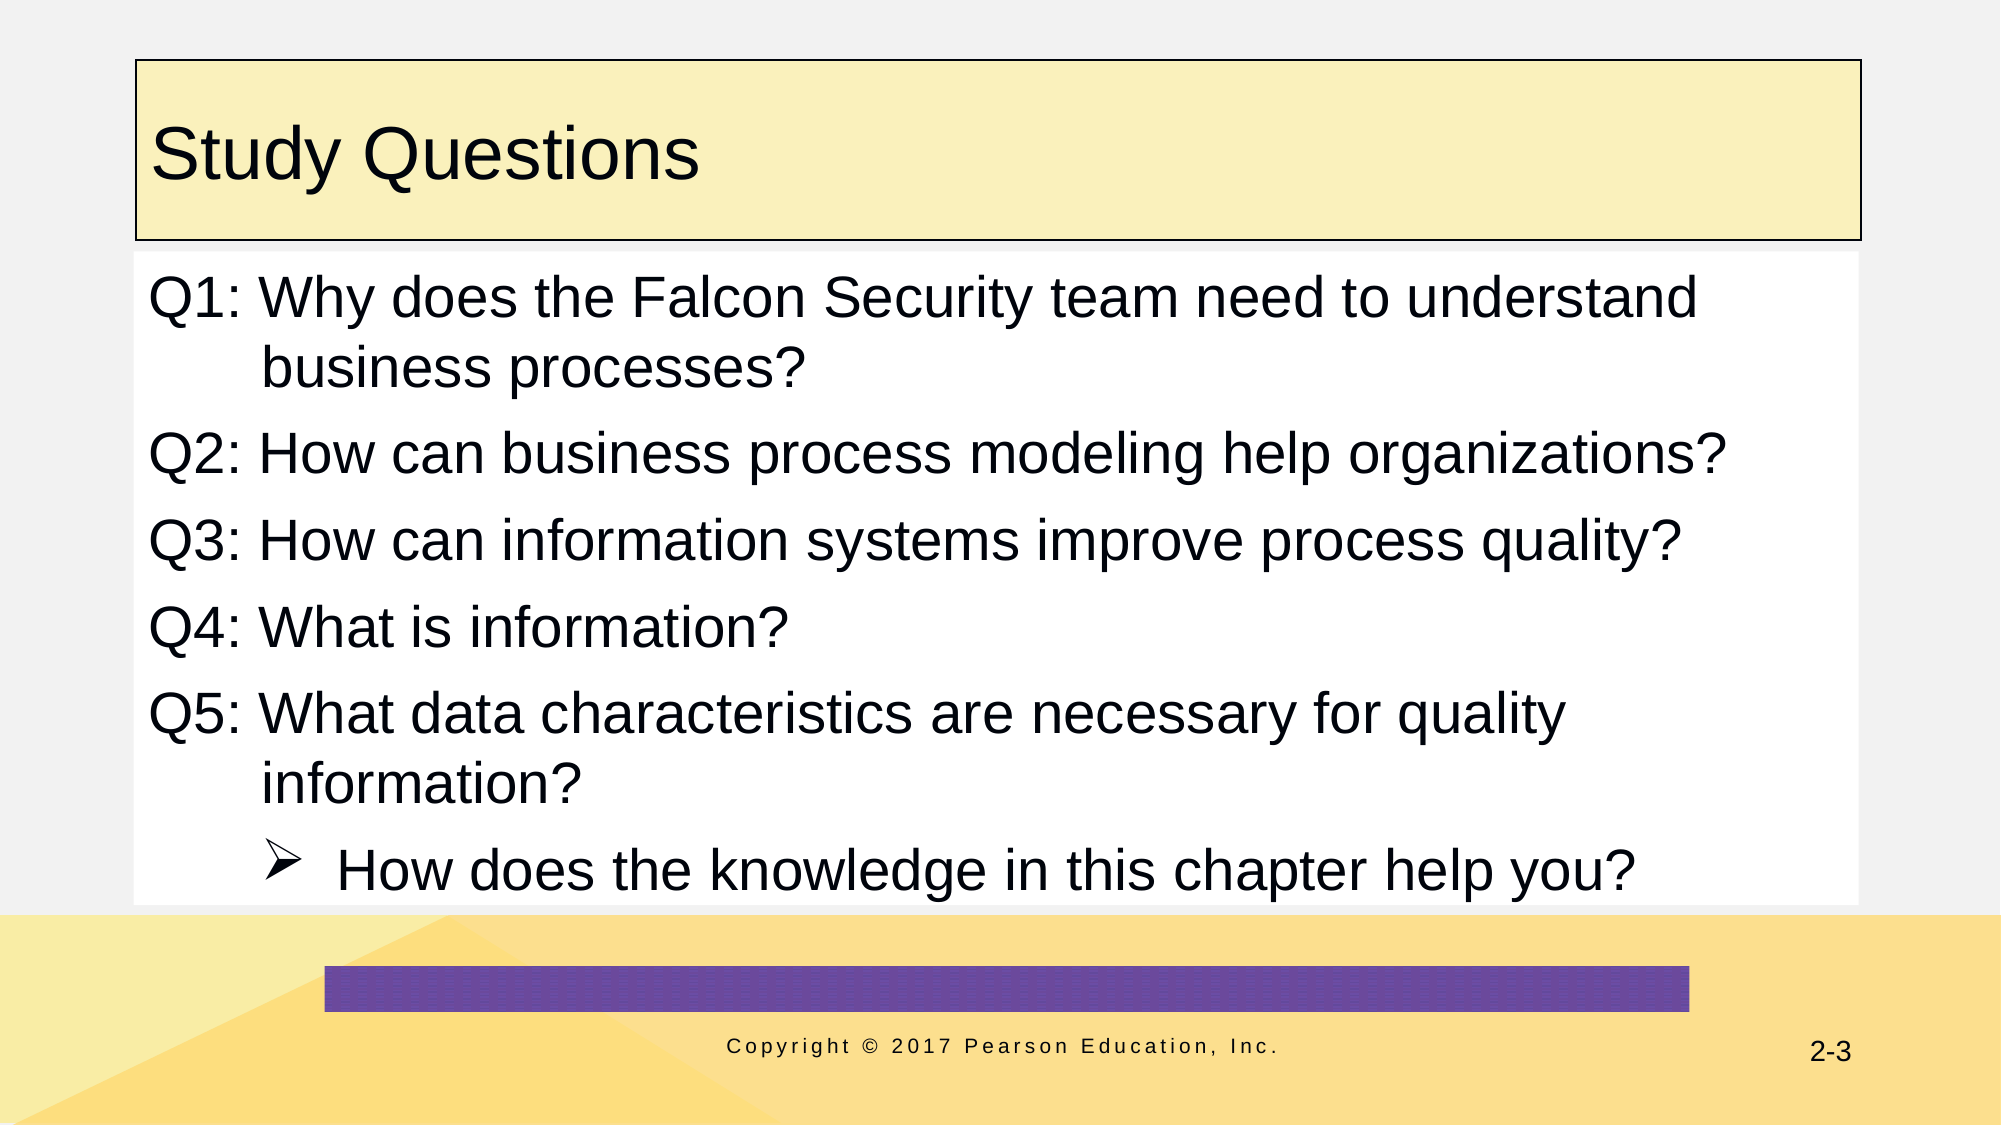

# Study Questions
Q1: Why does the Falcon Security team need to understand business processes?
Q2: How can business process modeling help organizations?
Q3: How can information systems improve process quality?
Q4: What is information?
Q5: What data characteristics are necessary for quality information?
How does the knowledge in this chapter help you?
Copyright © 2017 Pearson Education, Inc.